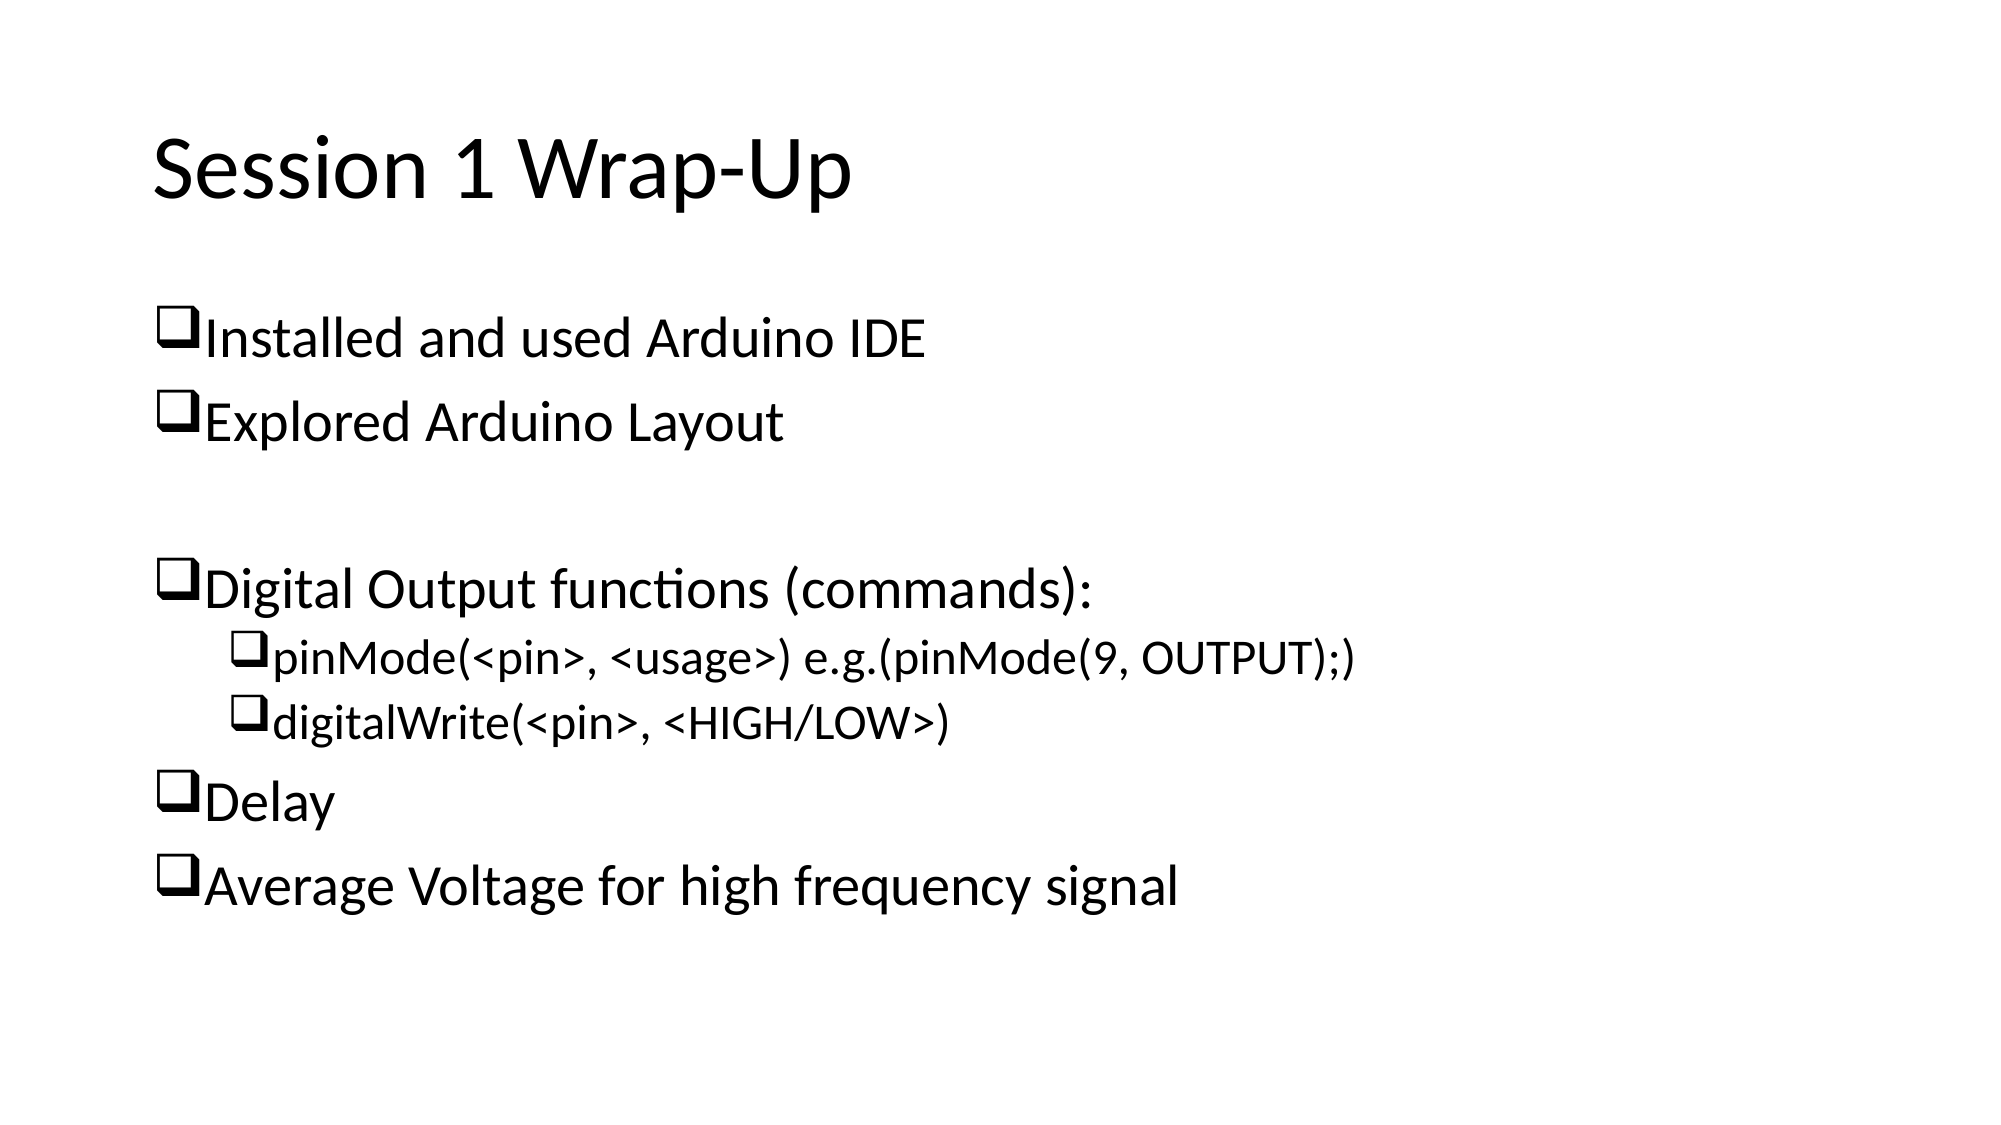

# Session 1 Wrap-Up
Installed and used Arduino IDE
Explored Arduino Layout

Digital Output functions (commands):
pinMode(<pin>, <usage>) e.g.(pinMode(9, OUTPUT);)
digitalWrite(<pin>, <HIGH/LOW>)
Delay
Average Voltage for high frequency signal